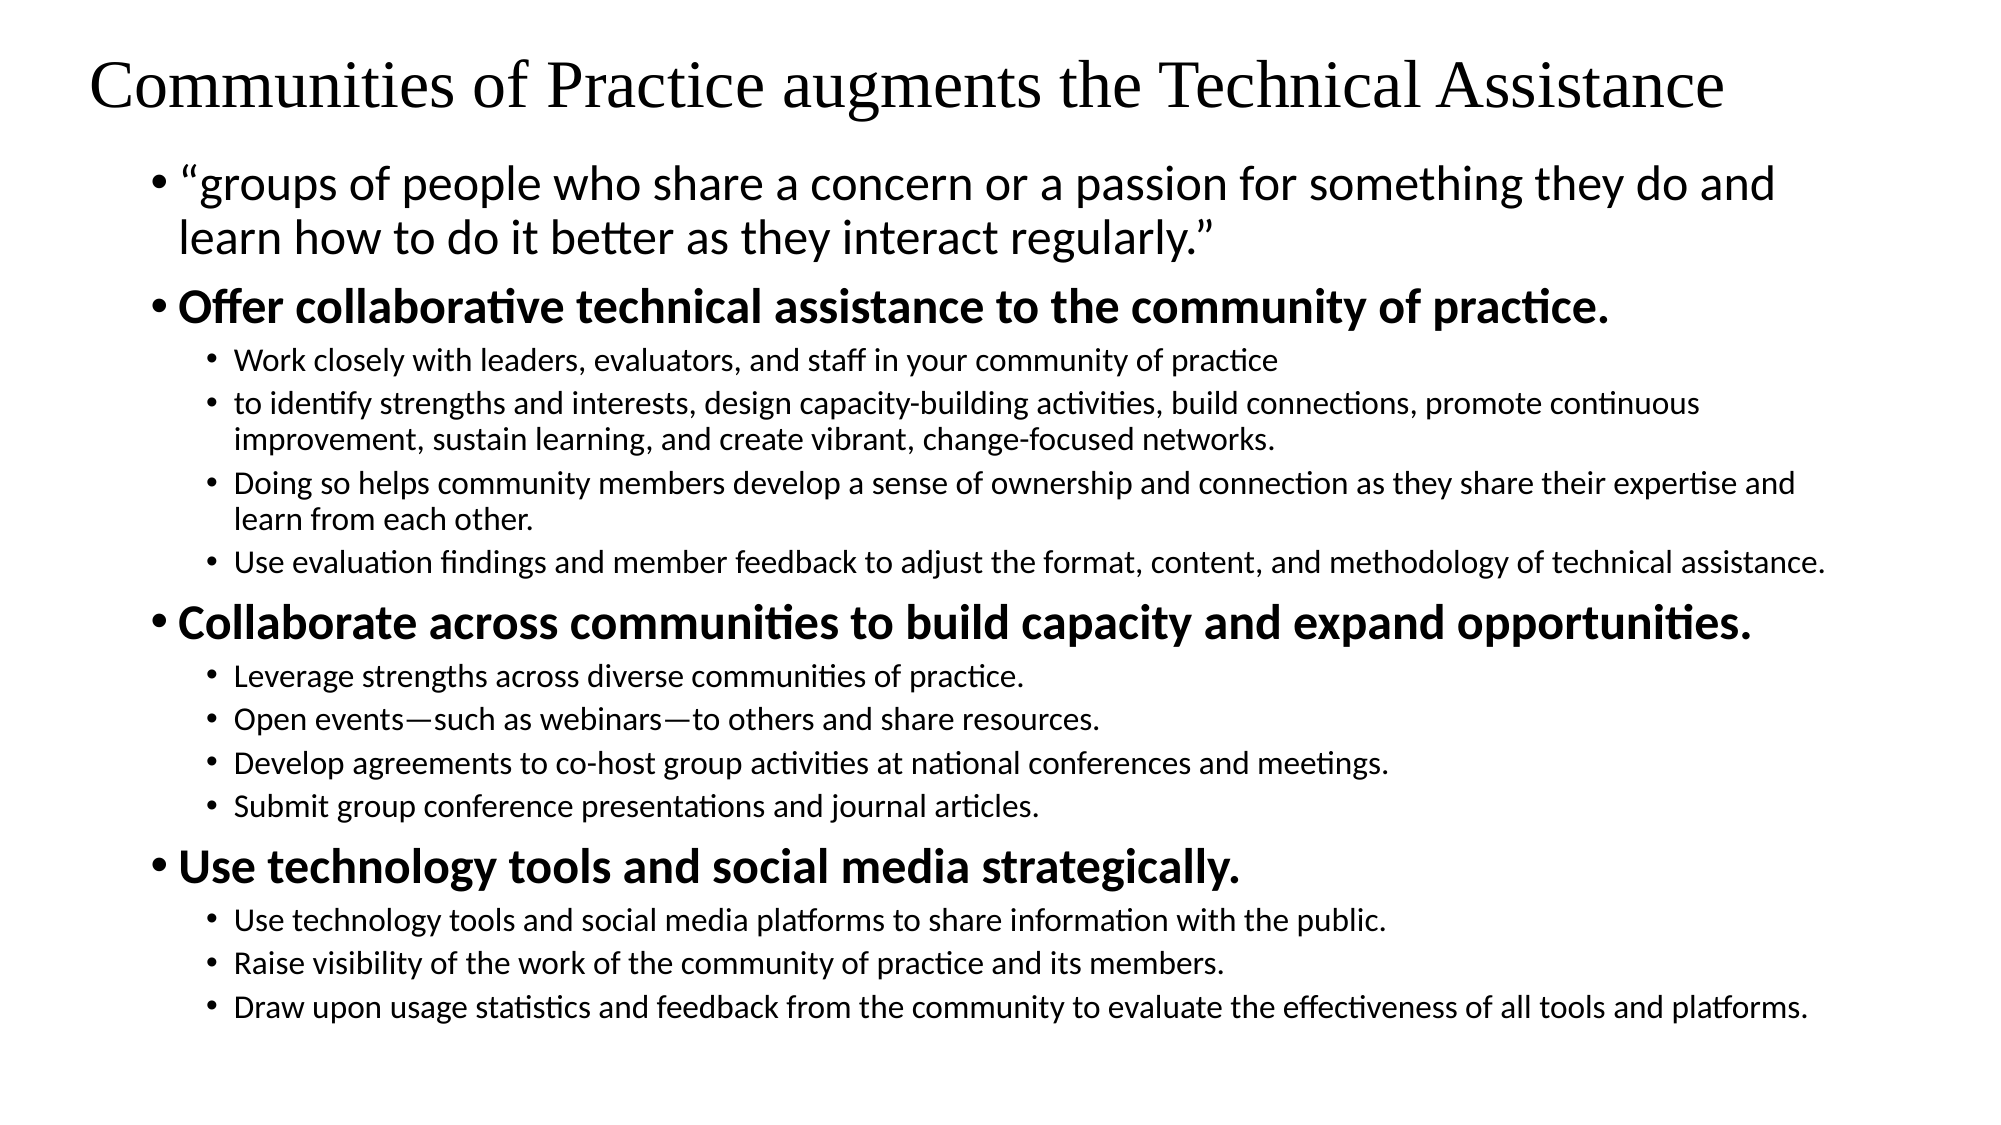

# Communities of Practice augments the Technical Assistance
“groups of people who share a concern or a passion for something they do and learn how to do it better as they interact regularly.”
Offer collaborative technical assistance to the community of practice.
Work closely with leaders, evaluators, and staff in your community of practice
to identify strengths and interests, design capacity-building activities, build connections, promote continuous improvement, sustain learning, and create vibrant, change-focused networks.
Doing so helps community members develop a sense of ownership and connection as they share their expertise and learn from each other.
Use evaluation findings and member feedback to adjust the format, content, and methodology of technical assistance.
Collaborate across communities to build capacity and expand opportunities.
Leverage strengths across diverse communities of practice.
Open events—such as webinars—to others and share resources.
Develop agreements to co-host group activities at national conferences and meetings.
Submit group conference presentations and journal articles.
Use technology tools and social media strategically.
Use technology tools and social media platforms to share information with the public.
Raise visibility of the work of the community of practice and its members.
Draw upon usage statistics and feedback from the community to evaluate the effectiveness of all tools and platforms.